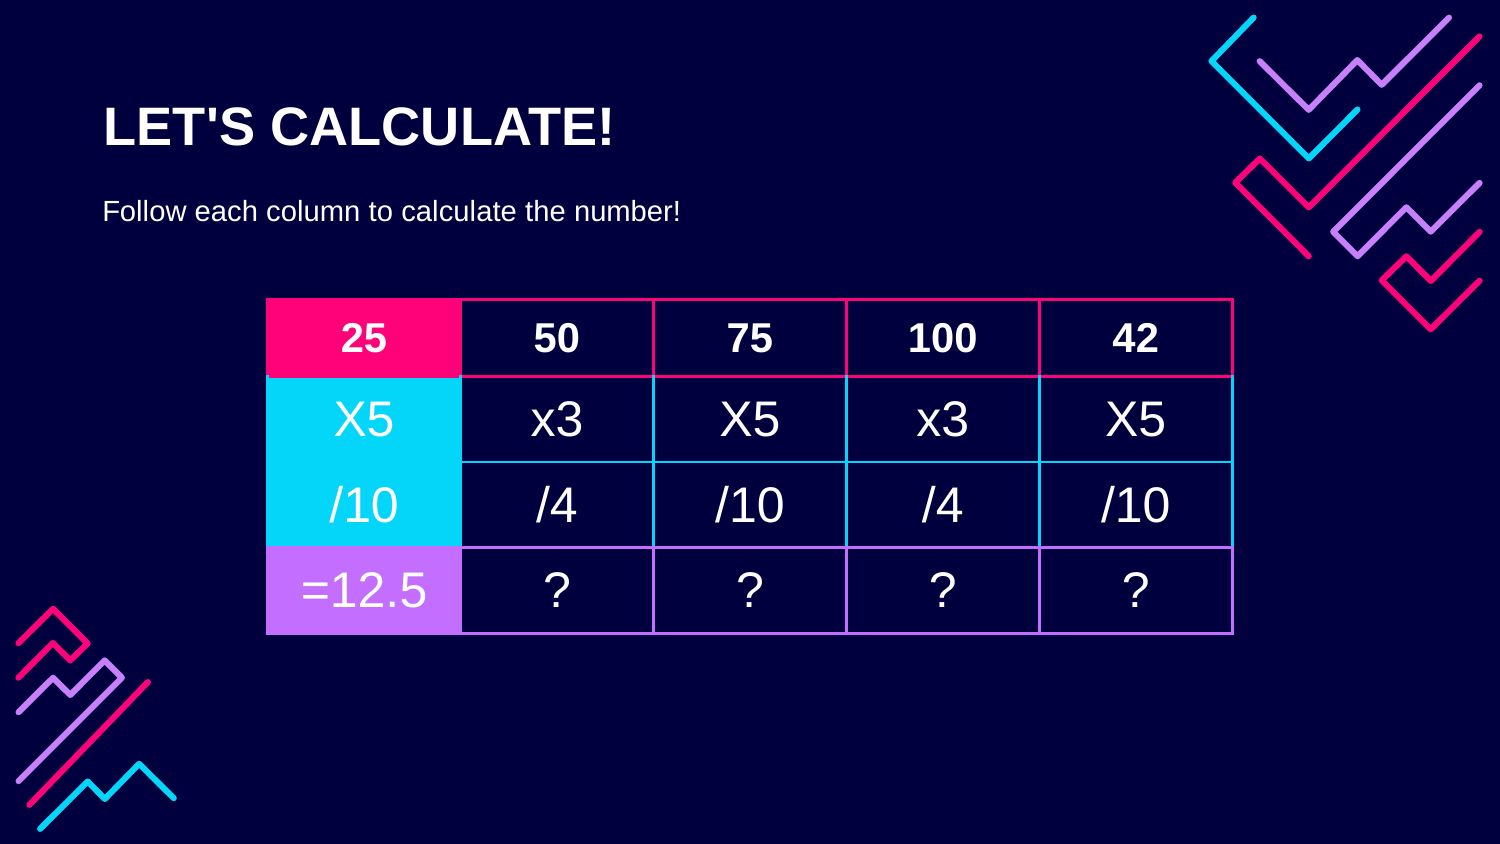

# LET'S CALCULATE!
Follow each column to calculate the number!
| 25 | 50 | 75 | 100 | 42 |
| --- | --- | --- | --- | --- |
| X5 | x3 | X5 | x3 | X5 |
| /10 | /4 | /10 | /4 | /10 |
| =12.5 | ? | ? | ? | ? |